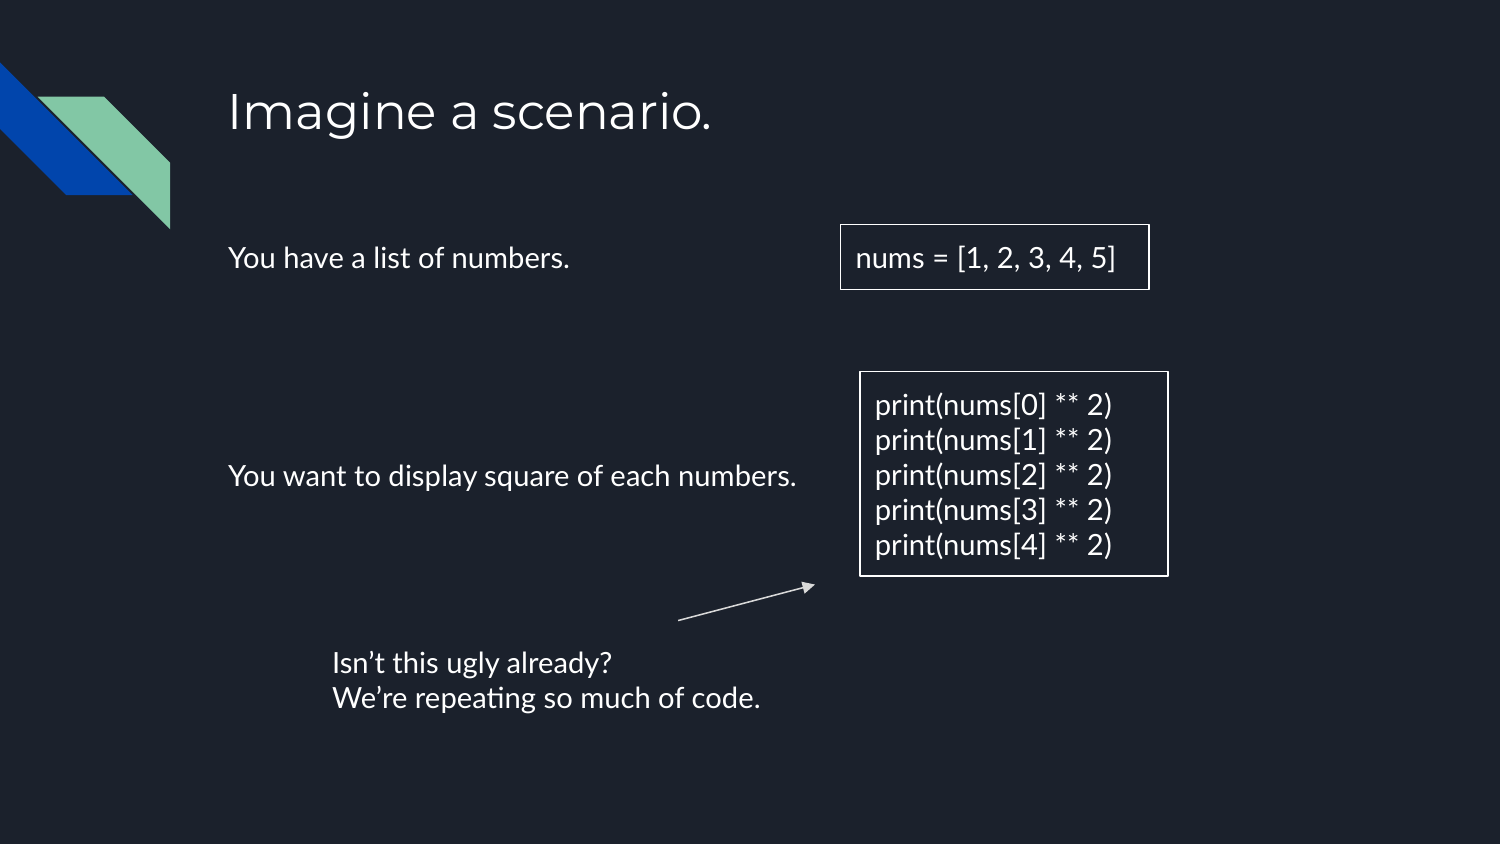

# Imagine a scenario.
You have a list of numbers.
nums = [1, 2, 3, 4, 5]
print(nums[0] ** 2)
print(nums[1] ** 2)
print(nums[2] ** 2)
print(nums[3] ** 2)
print(nums[4] ** 2)
You want to display square of each numbers.
Isn’t this ugly already?
We’re repeating so much of code.